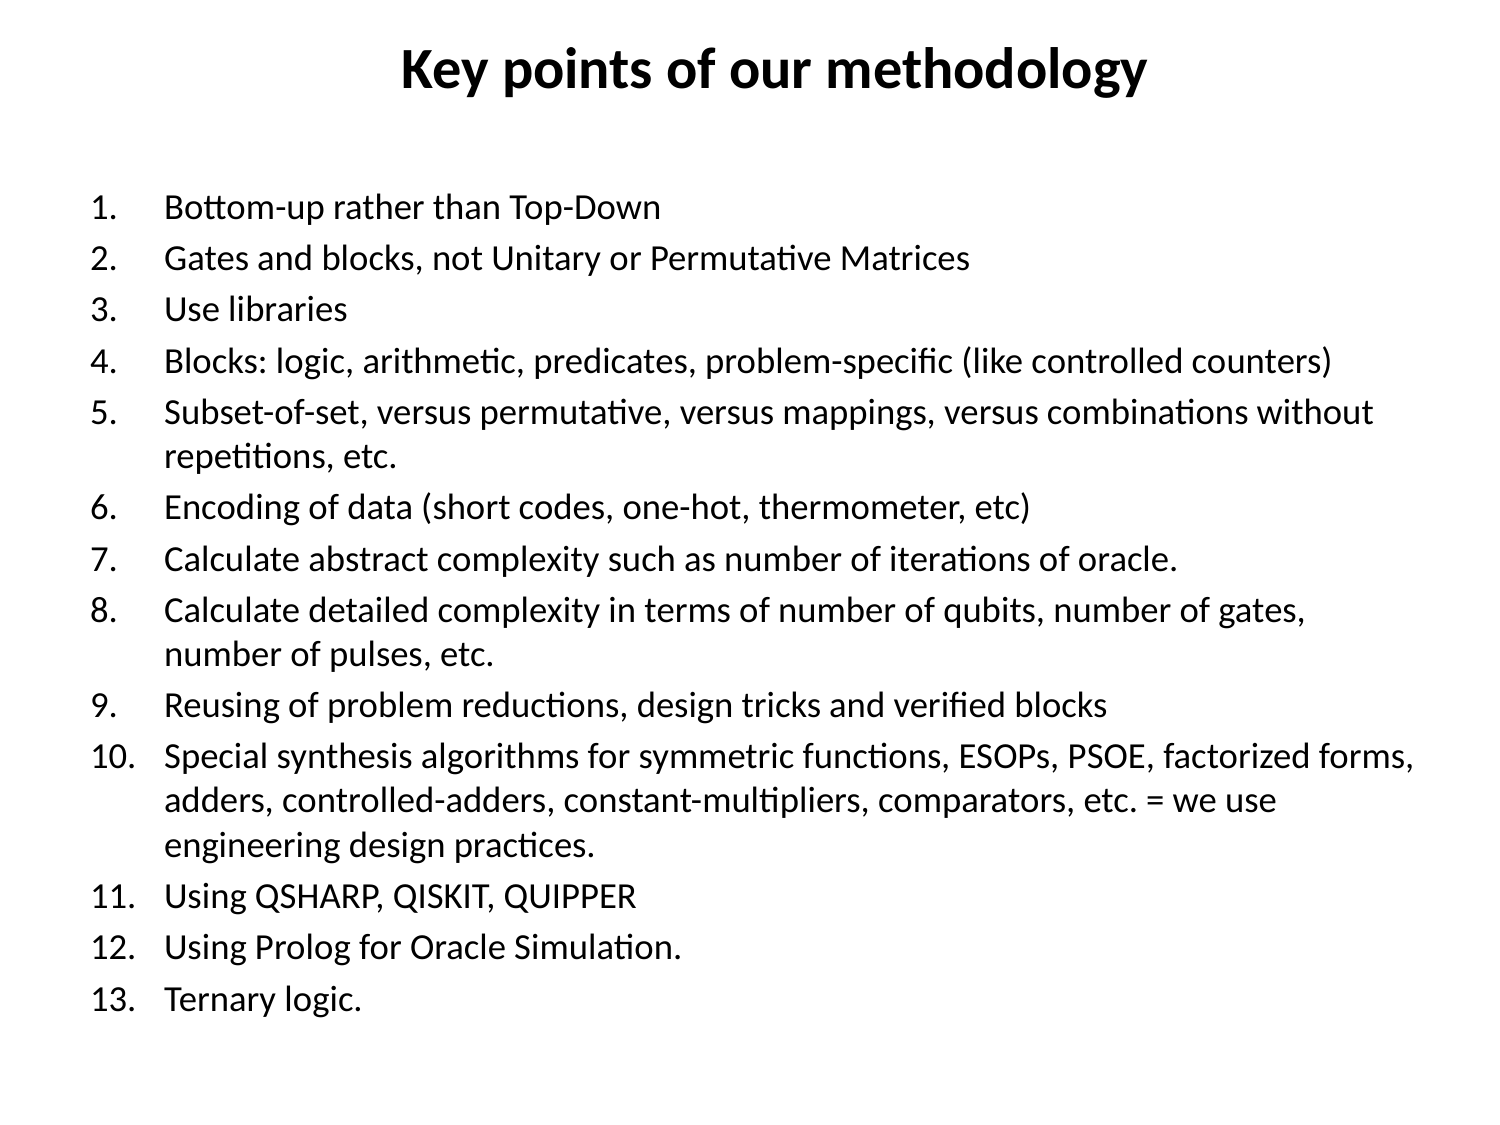

Key points of our methodology
Bottom-up rather than Top-Down
Gates and blocks, not Unitary or Permutative Matrices
Use libraries
Blocks: logic, arithmetic, predicates, problem-specific (like controlled counters)
Subset-of-set, versus permutative, versus mappings, versus combinations without repetitions, etc.
Encoding of data (short codes, one-hot, thermometer, etc)
Calculate abstract complexity such as number of iterations of oracle.
Calculate detailed complexity in terms of number of qubits, number of gates, number of pulses, etc.
Reusing of problem reductions, design tricks and verified blocks
Special synthesis algorithms for symmetric functions, ESOPs, PSOE, factorized forms, adders, controlled-adders, constant-multipliers, comparators, etc. = we use engineering design practices.
Using QSHARP, QISKIT, QUIPPER
Using Prolog for Oracle Simulation.
Ternary logic.